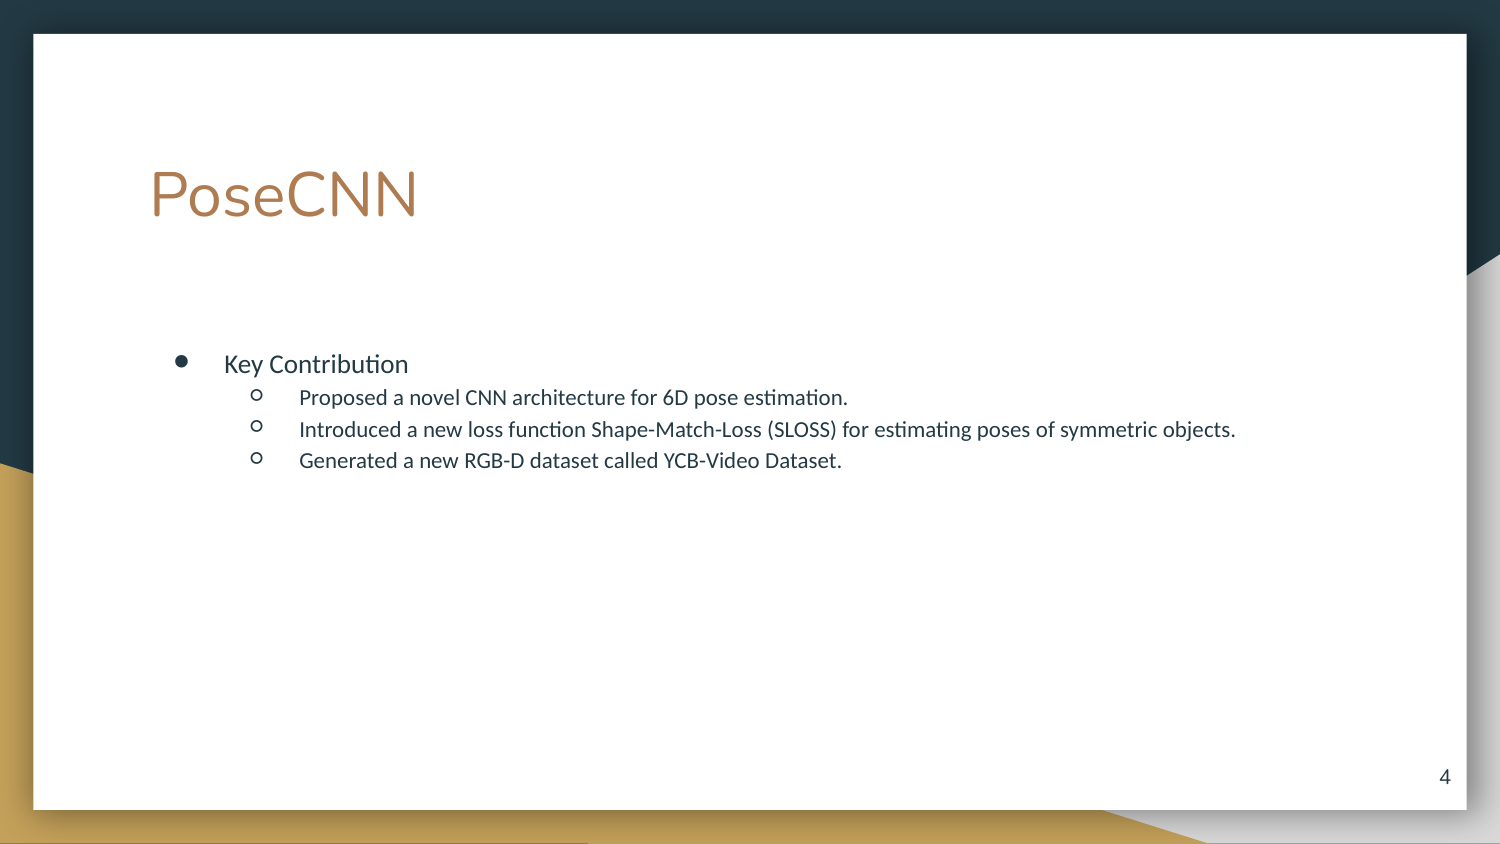

# PoseCNN
Key Contribution
Proposed a novel CNN architecture for 6D pose estimation.
Introduced a new loss function Shape-Match-Loss (SLOSS) for estimating poses of symmetric objects.
Generated a new RGB-D dataset called YCB-Video Dataset.
4